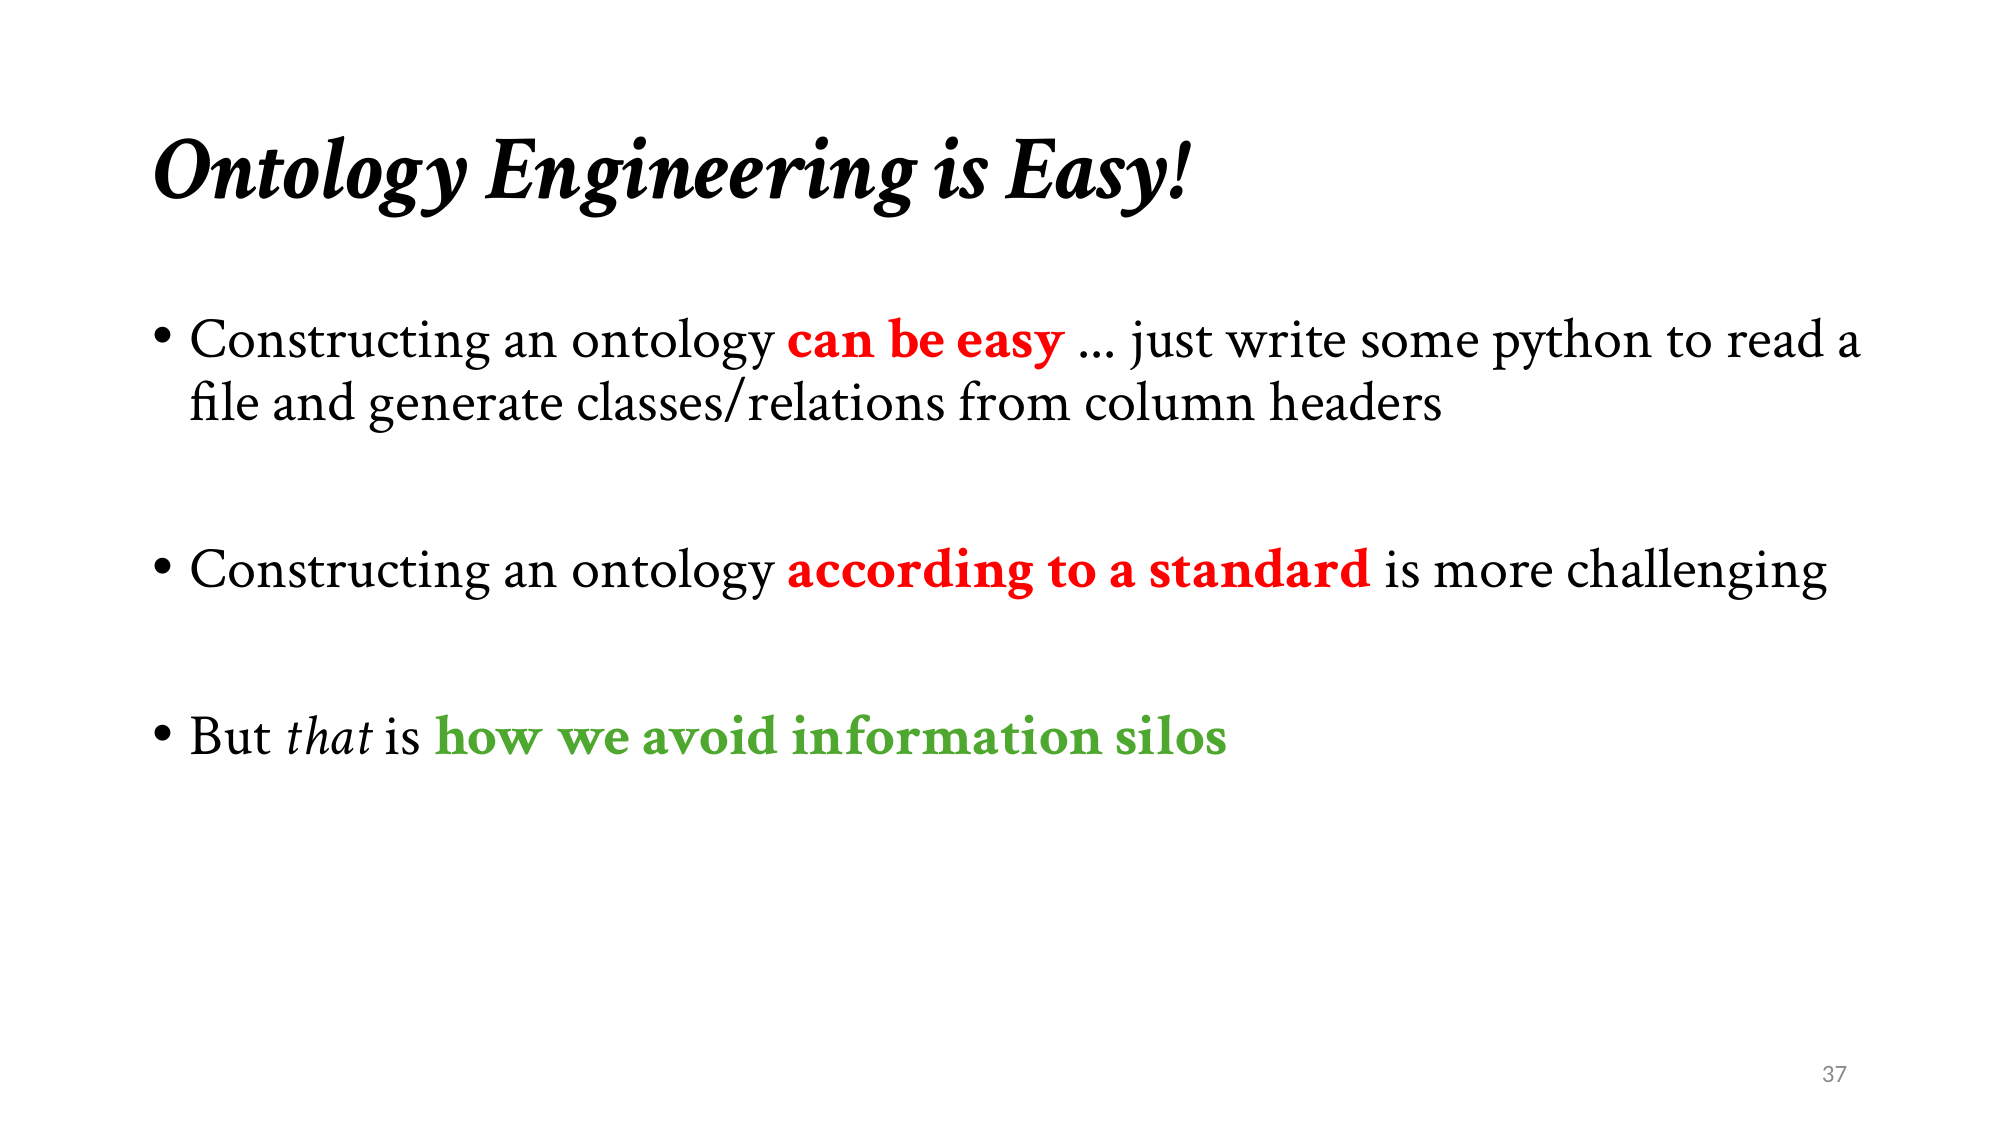

# Ontology Engineering is Easy!
Constructing an ontology can be easy ... just write some python to read a file and generate classes/relations from column headers

Constructing an ontology according to a standard is more challenging

But that is how we avoid information silos
37